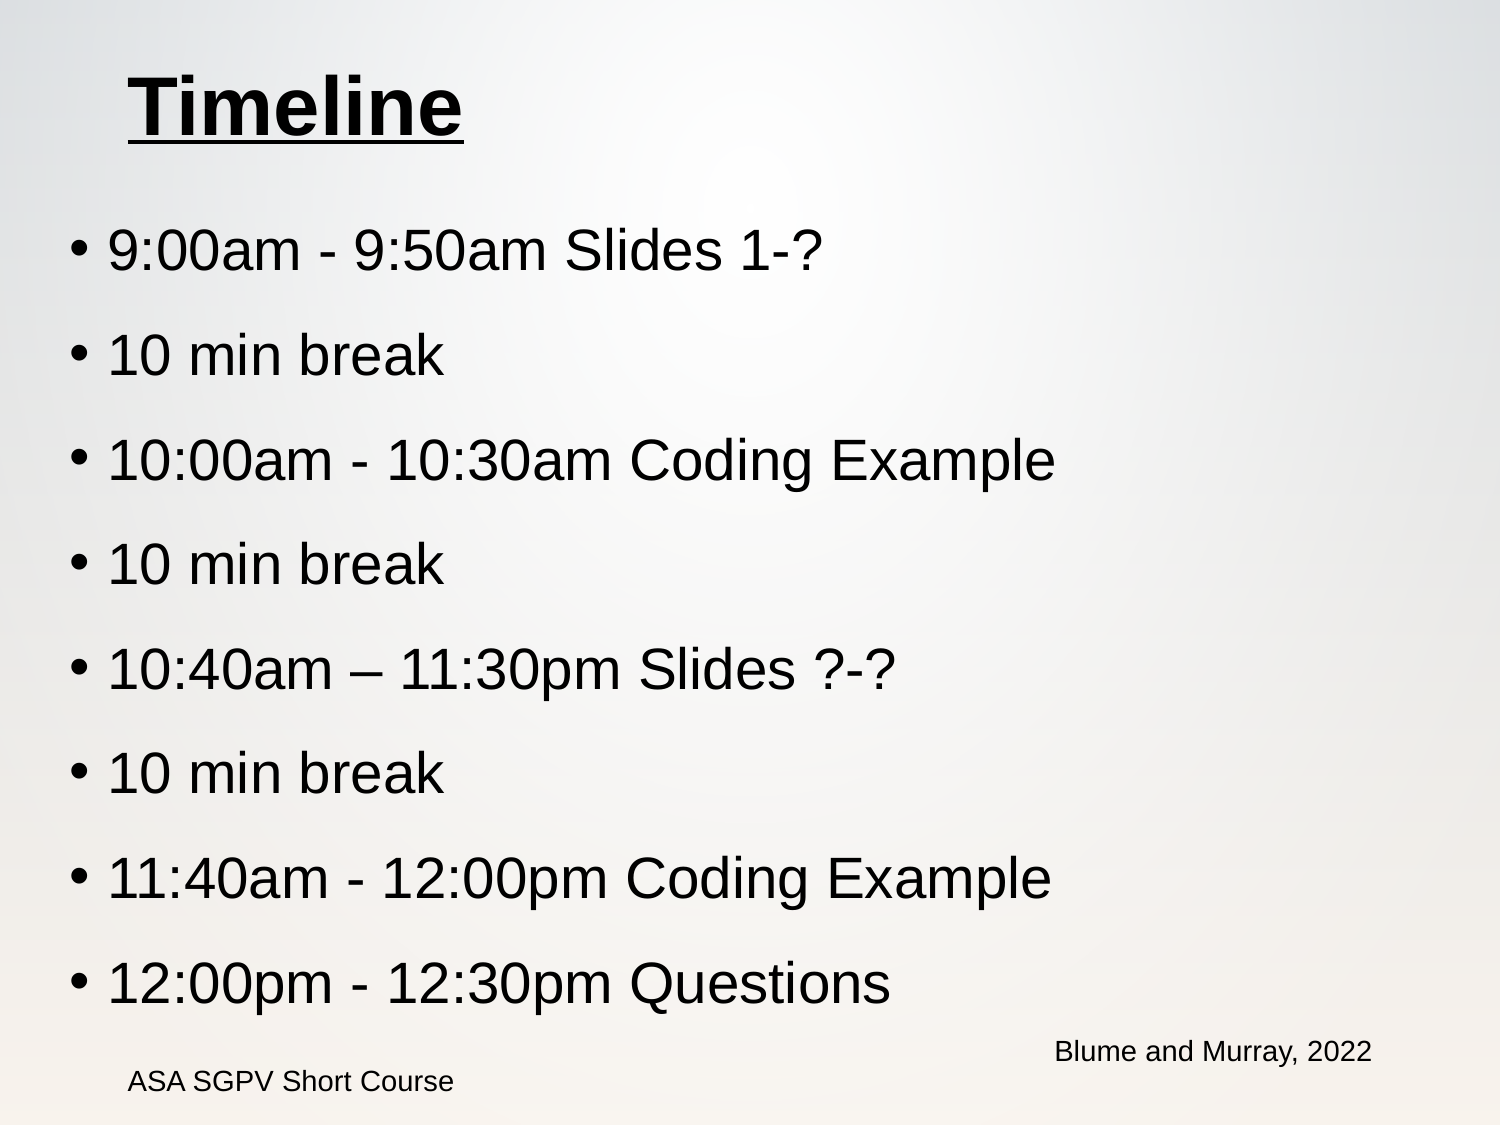

# Timeline
9:00am - 9:50am Slides 1-?
10 min break
10:00am - 10:30am Coding Example
10 min break
10:40am – 11:30pm Slides ?-?
10 min break
11:40am - 12:00pm Coding Example
12:00pm - 12:30pm Questions
Blume and Murray, 2022
ASA SGPV Short Course